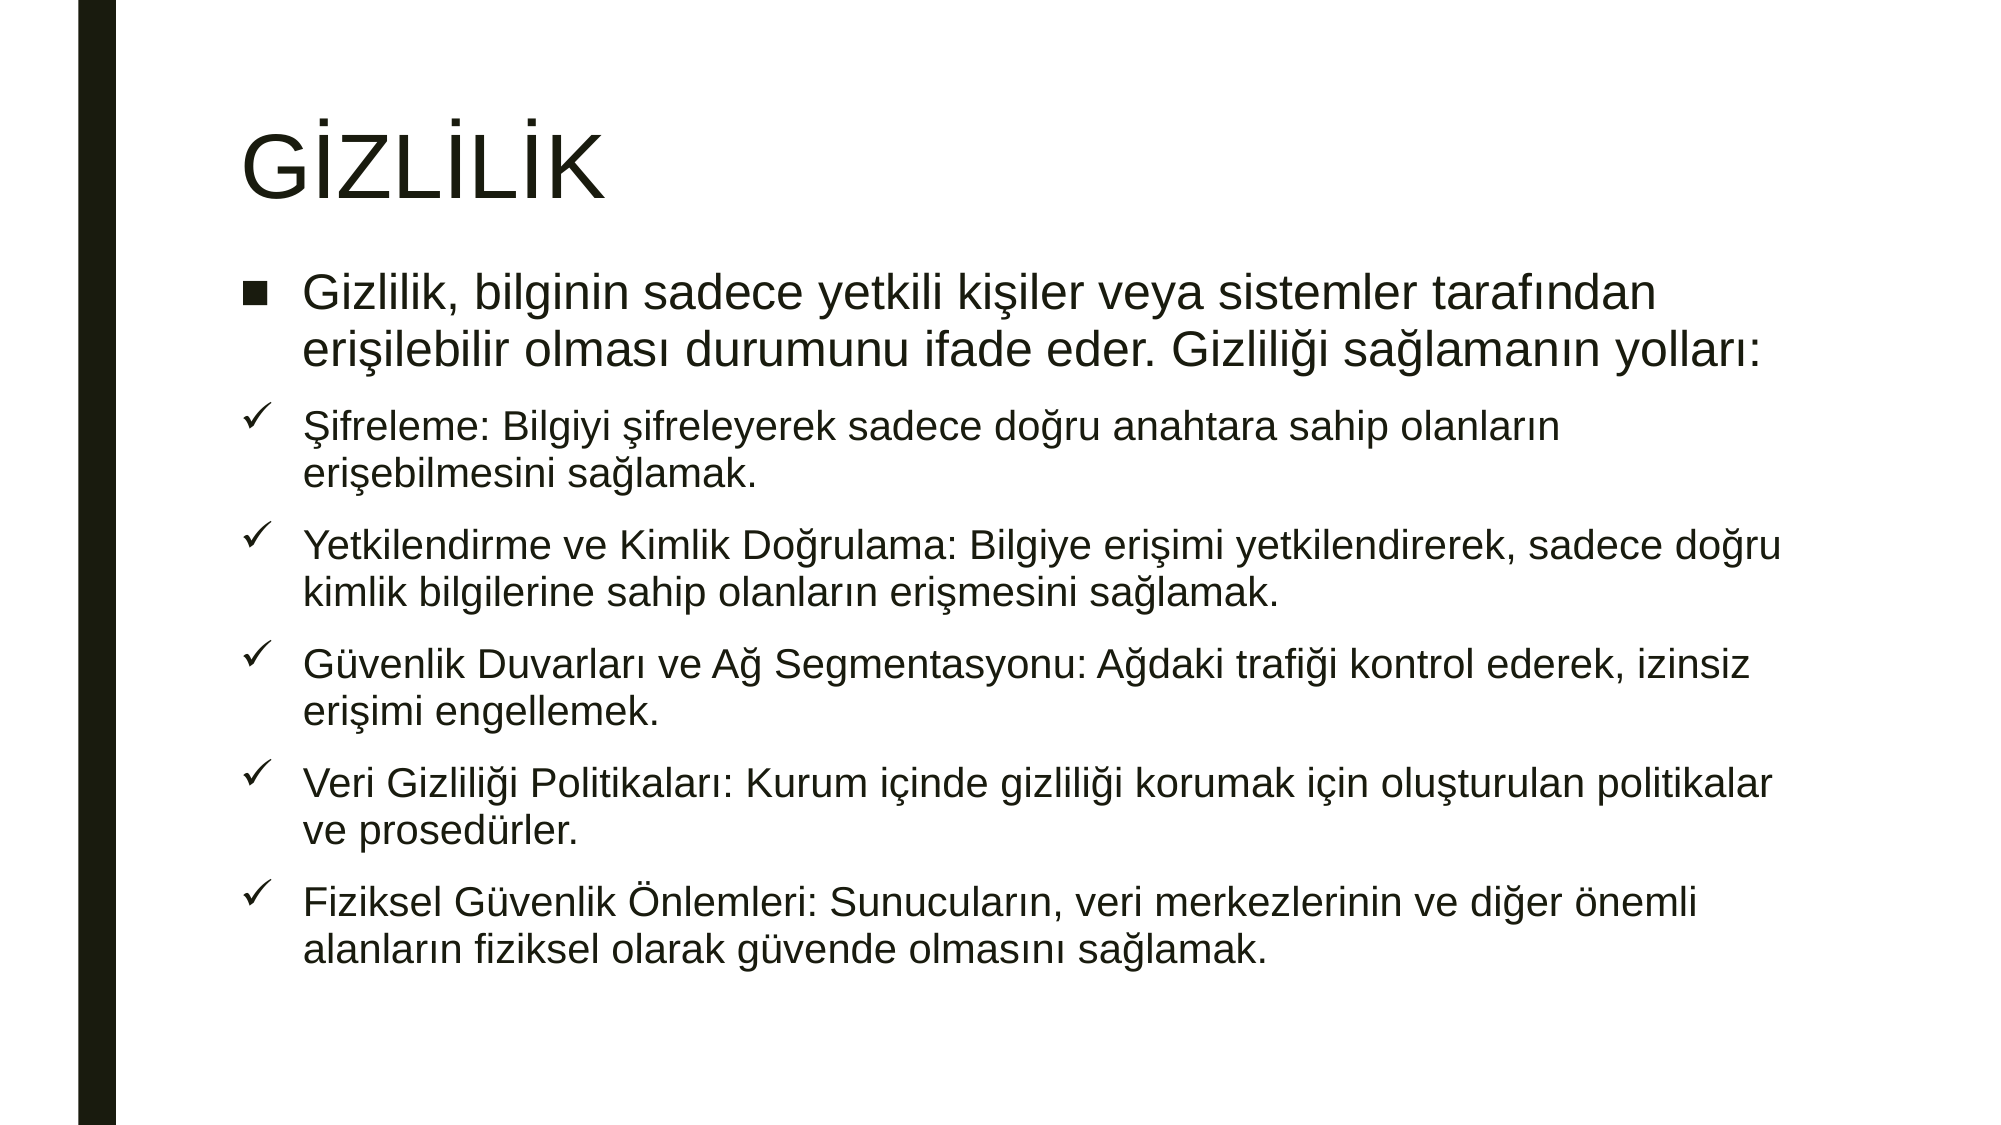

# GİZLİLİK
Gizlilik, bilginin sadece yetkili kişiler veya sistemler tarafından erişilebilir olması durumunu ifade eder. Gizliliği sağlamanın yolları:
Şifreleme: Bilgiyi şifreleyerek sadece doğru anahtara sahip olanların erişebilmesini sağlamak.
Yetkilendirme ve Kimlik Doğrulama: Bilgiye erişimi yetkilendirerek, sadece doğru kimlik bilgilerine sahip olanların erişmesini sağlamak.
Güvenlik Duvarları ve Ağ Segmentasyonu: Ağdaki trafiği kontrol ederek, izinsiz erişimi engellemek.
Veri Gizliliği Politikaları: Kurum içinde gizliliği korumak için oluşturulan politikalar ve prosedürler.
Fiziksel Güvenlik Önlemleri: Sunucuların, veri merkezlerinin ve diğer önemli alanların fiziksel olarak güvende olmasını sağlamak.